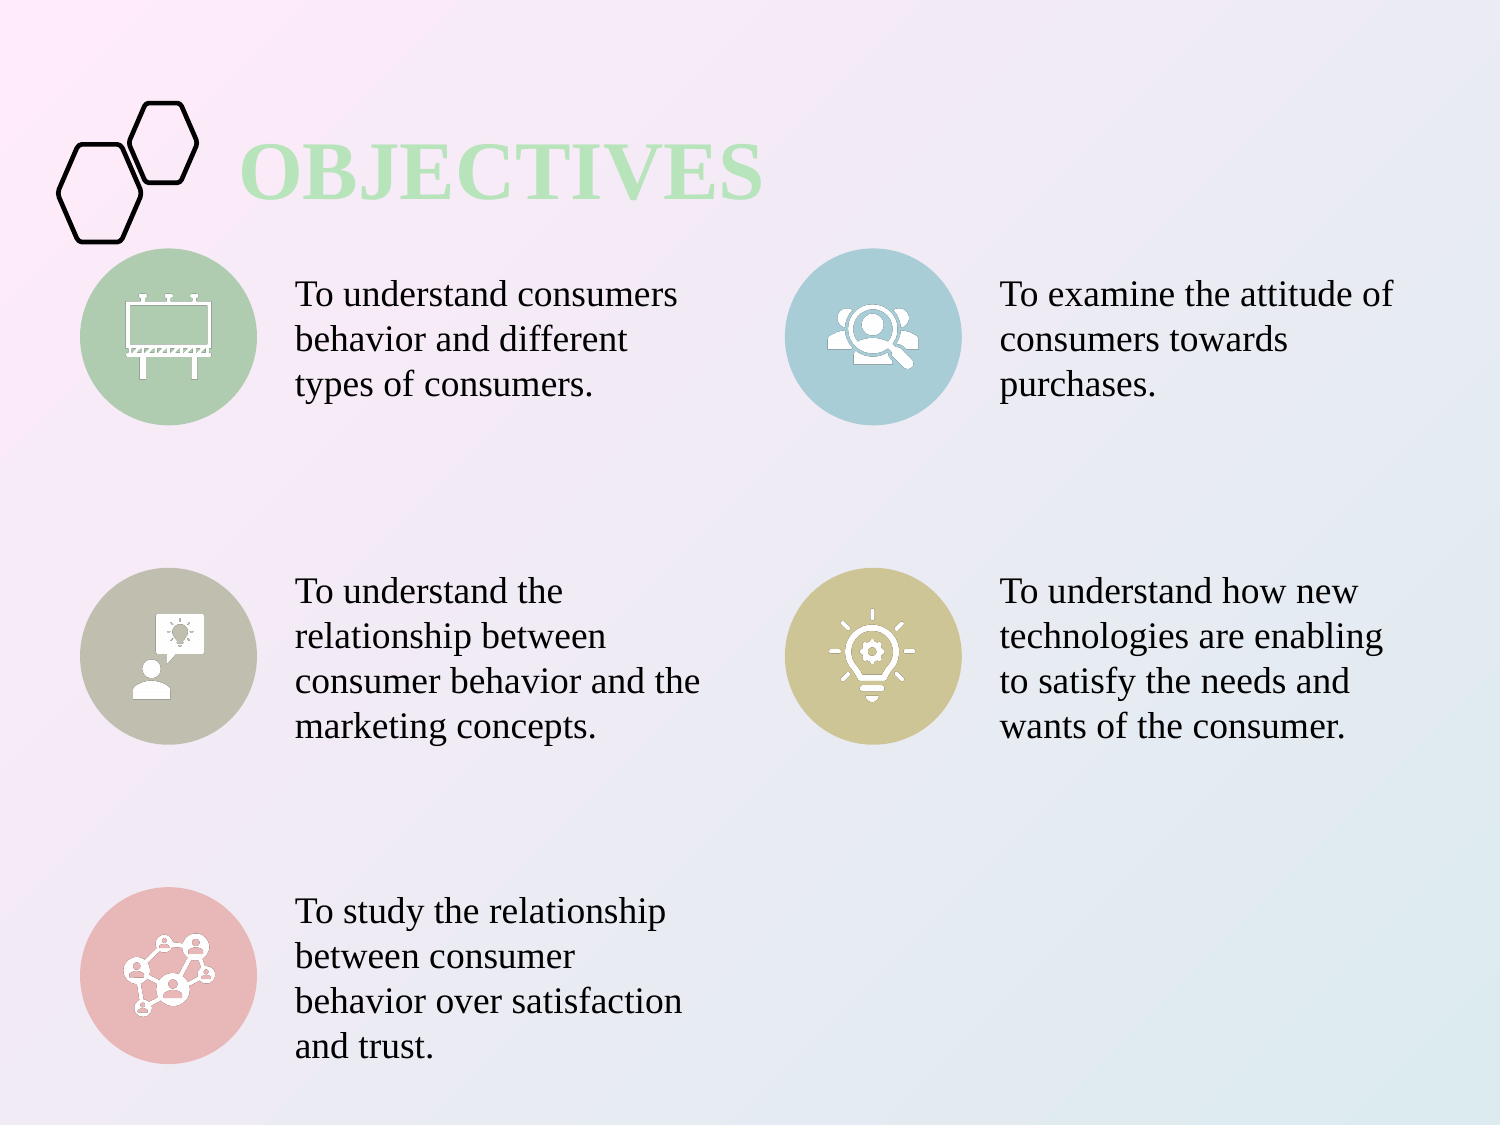

# OBJECTIVES

To understand consumers behavior and different types of consumers.
To examine the attitude of consumers towards purchases.
To understand the relationship between consumer behavior and the marketing concepts.
To understand how new technologies are enabling to satisfy the needs and wants of the consumer.
To study the relationship between consumer behavior over satisfaction and trust.